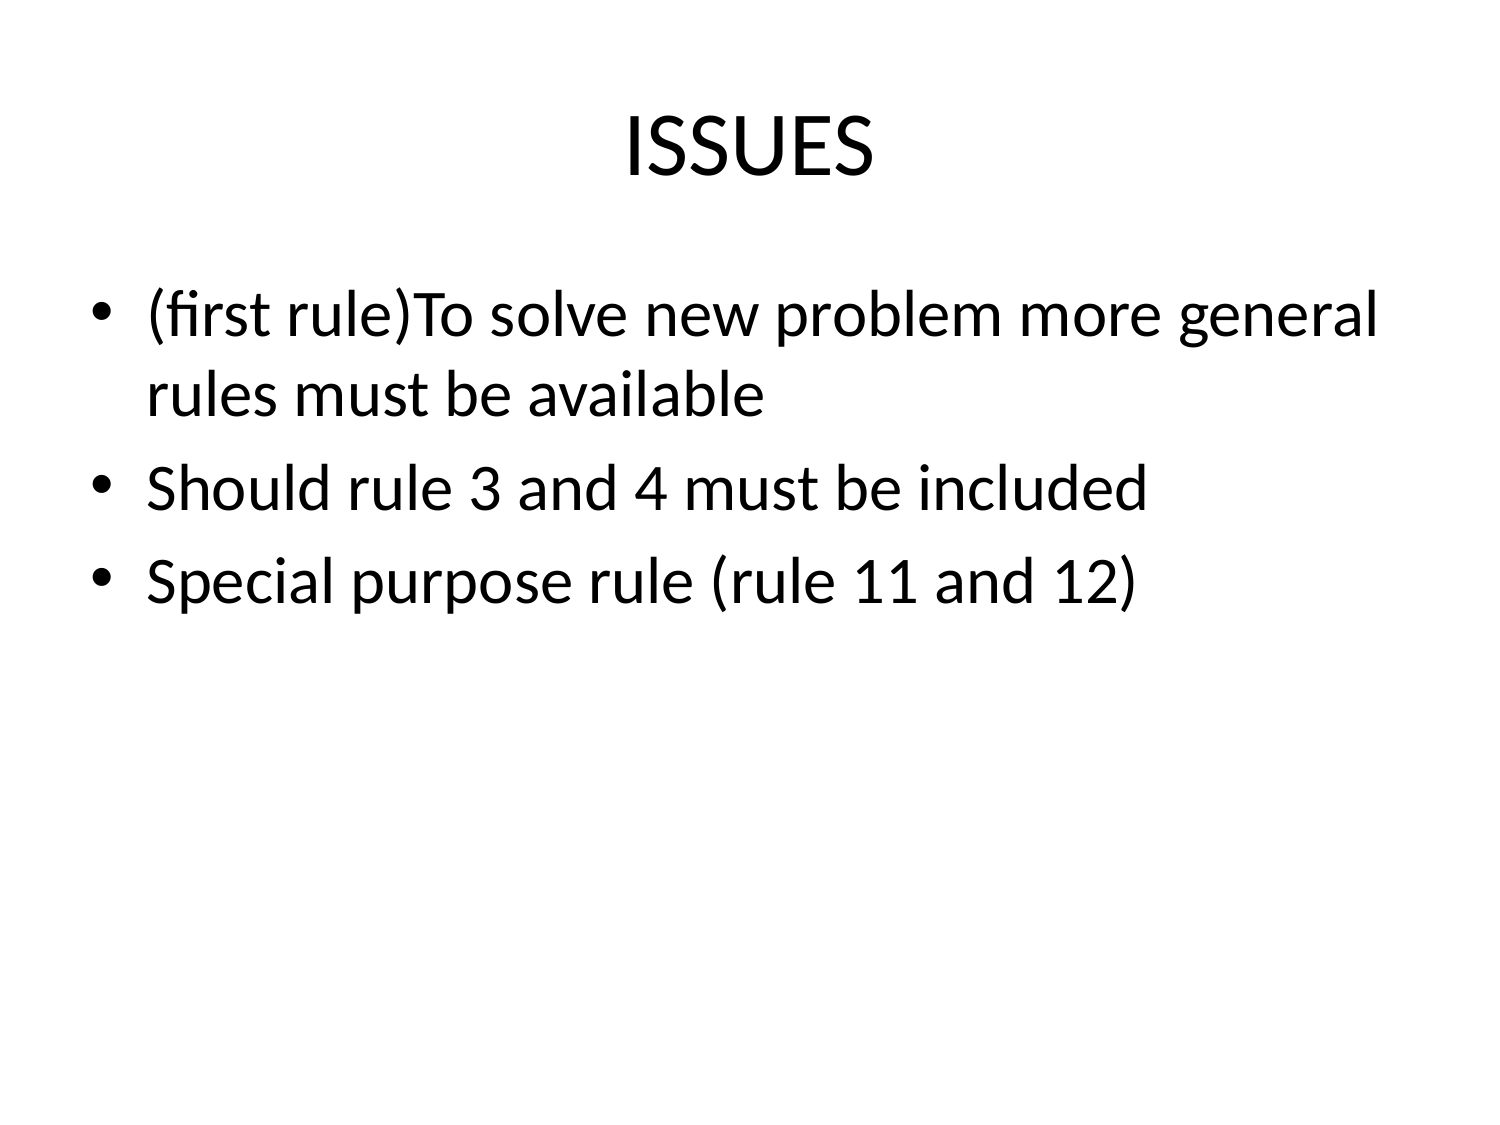

# ISSUES
(first rule)To solve new problem more general rules must be available
Should rule 3 and 4 must be included
Special purpose rule (rule 11 and 12)